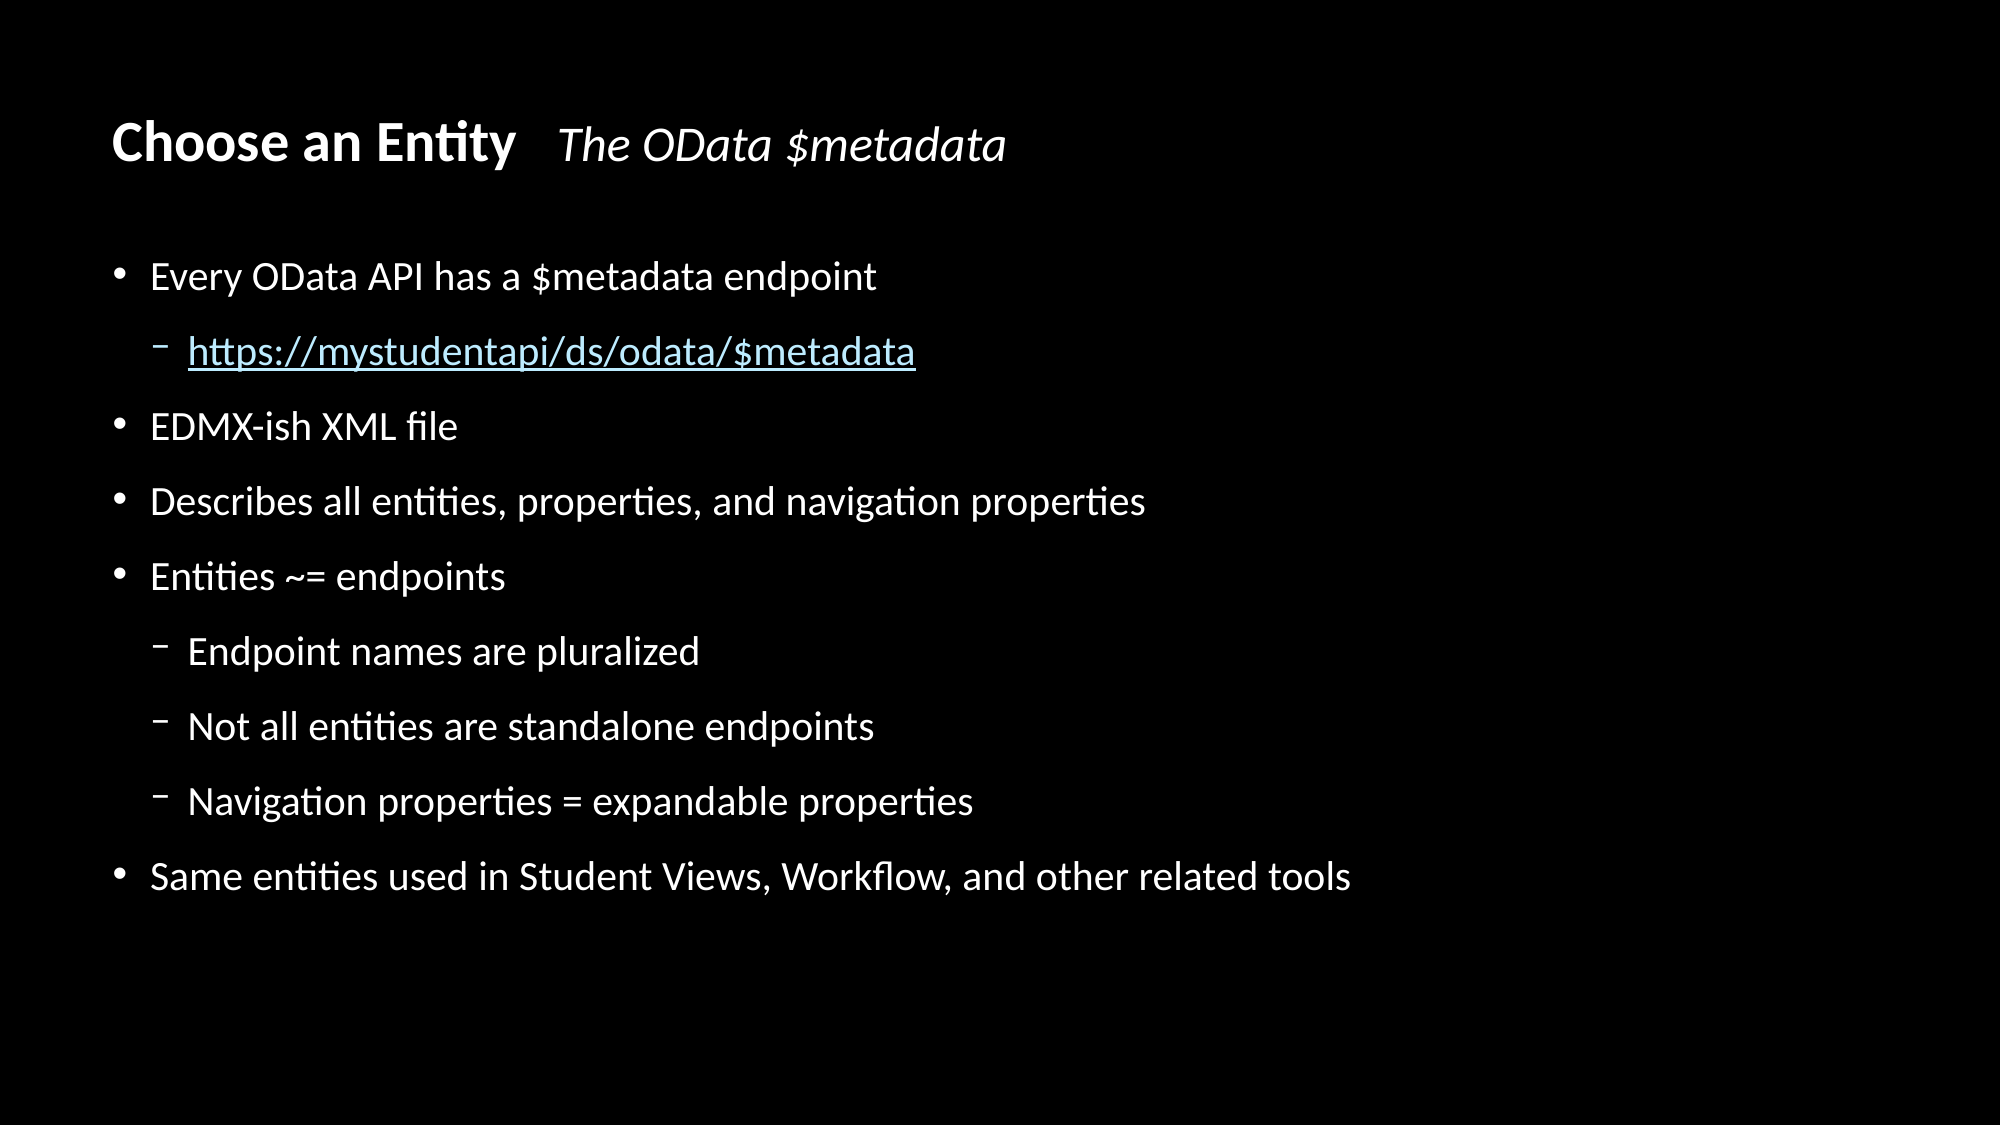

# Choose an Entity   The OData $metadata
Every OData API has a $metadata endpoint
https://mystudentapi/ds/odata/$metadata
EDMX-ish XML file
Describes all entities, properties, and navigation properties
Entities ~= endpoints
Endpoint names are pluralized
Not all entities are standalone endpoints
Navigation properties = expandable properties
Same entities used in Student Views, Workflow, and other related tools